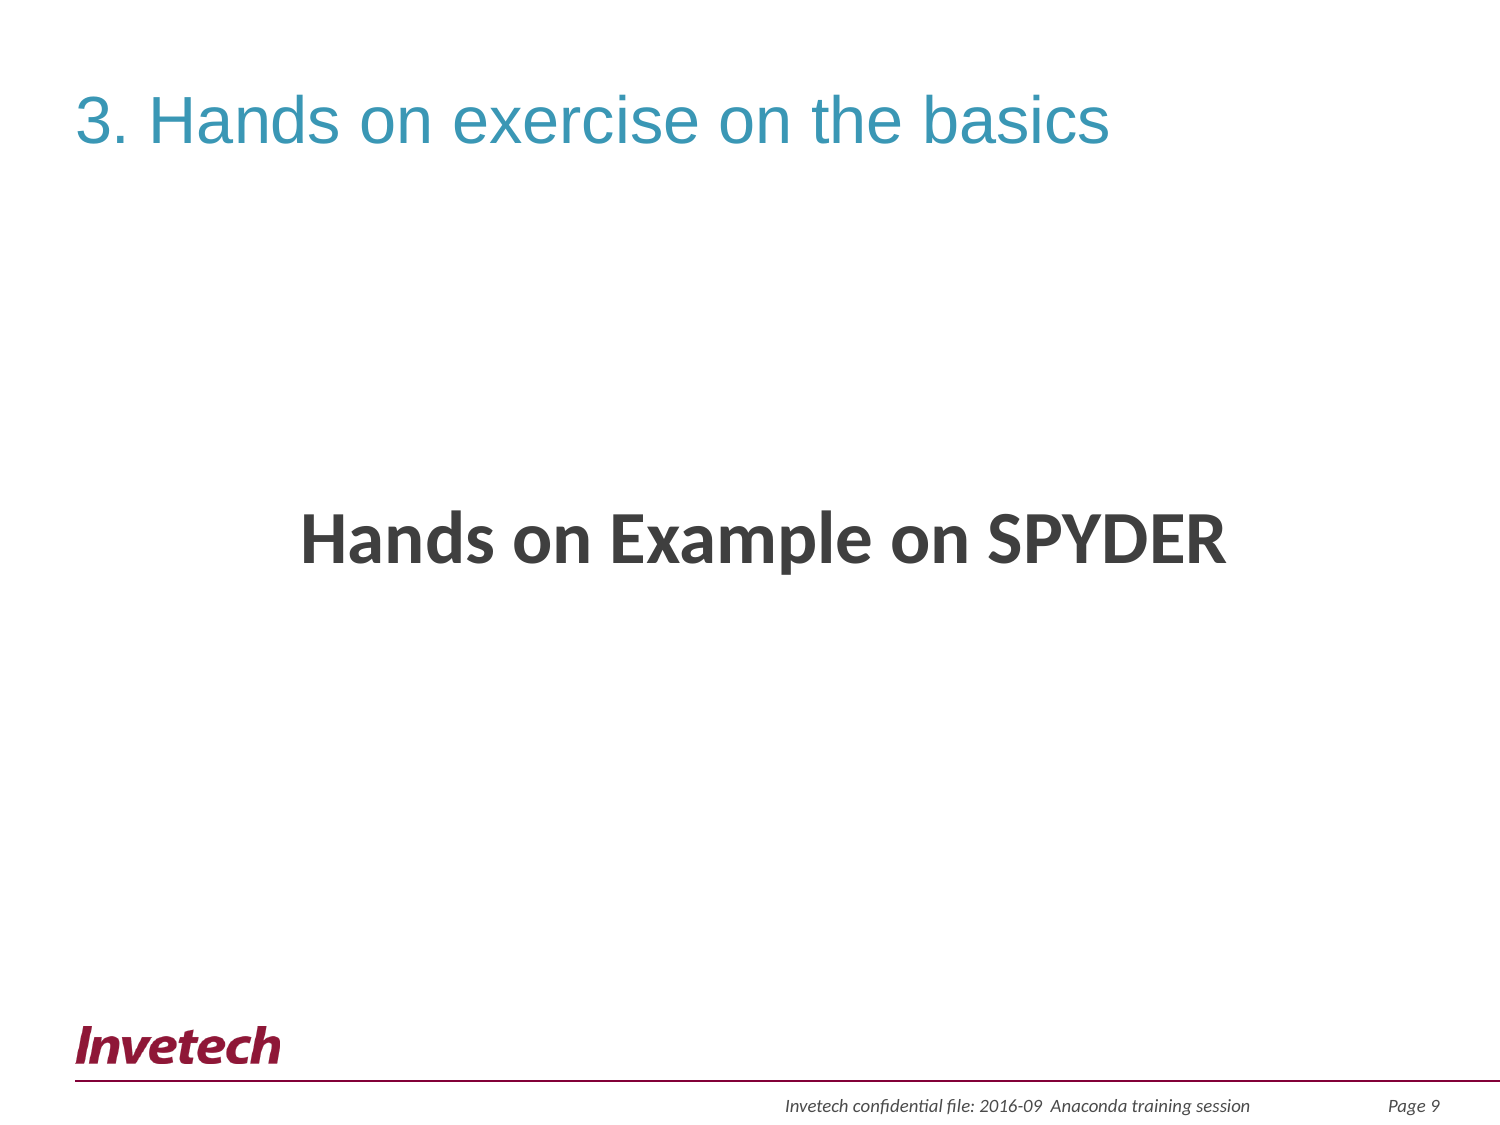

# 3. Hands on exercise on the basics
Hands on Example on SPYDER
Invetech confidential file: 2016-09  Anaconda training session
Page 9